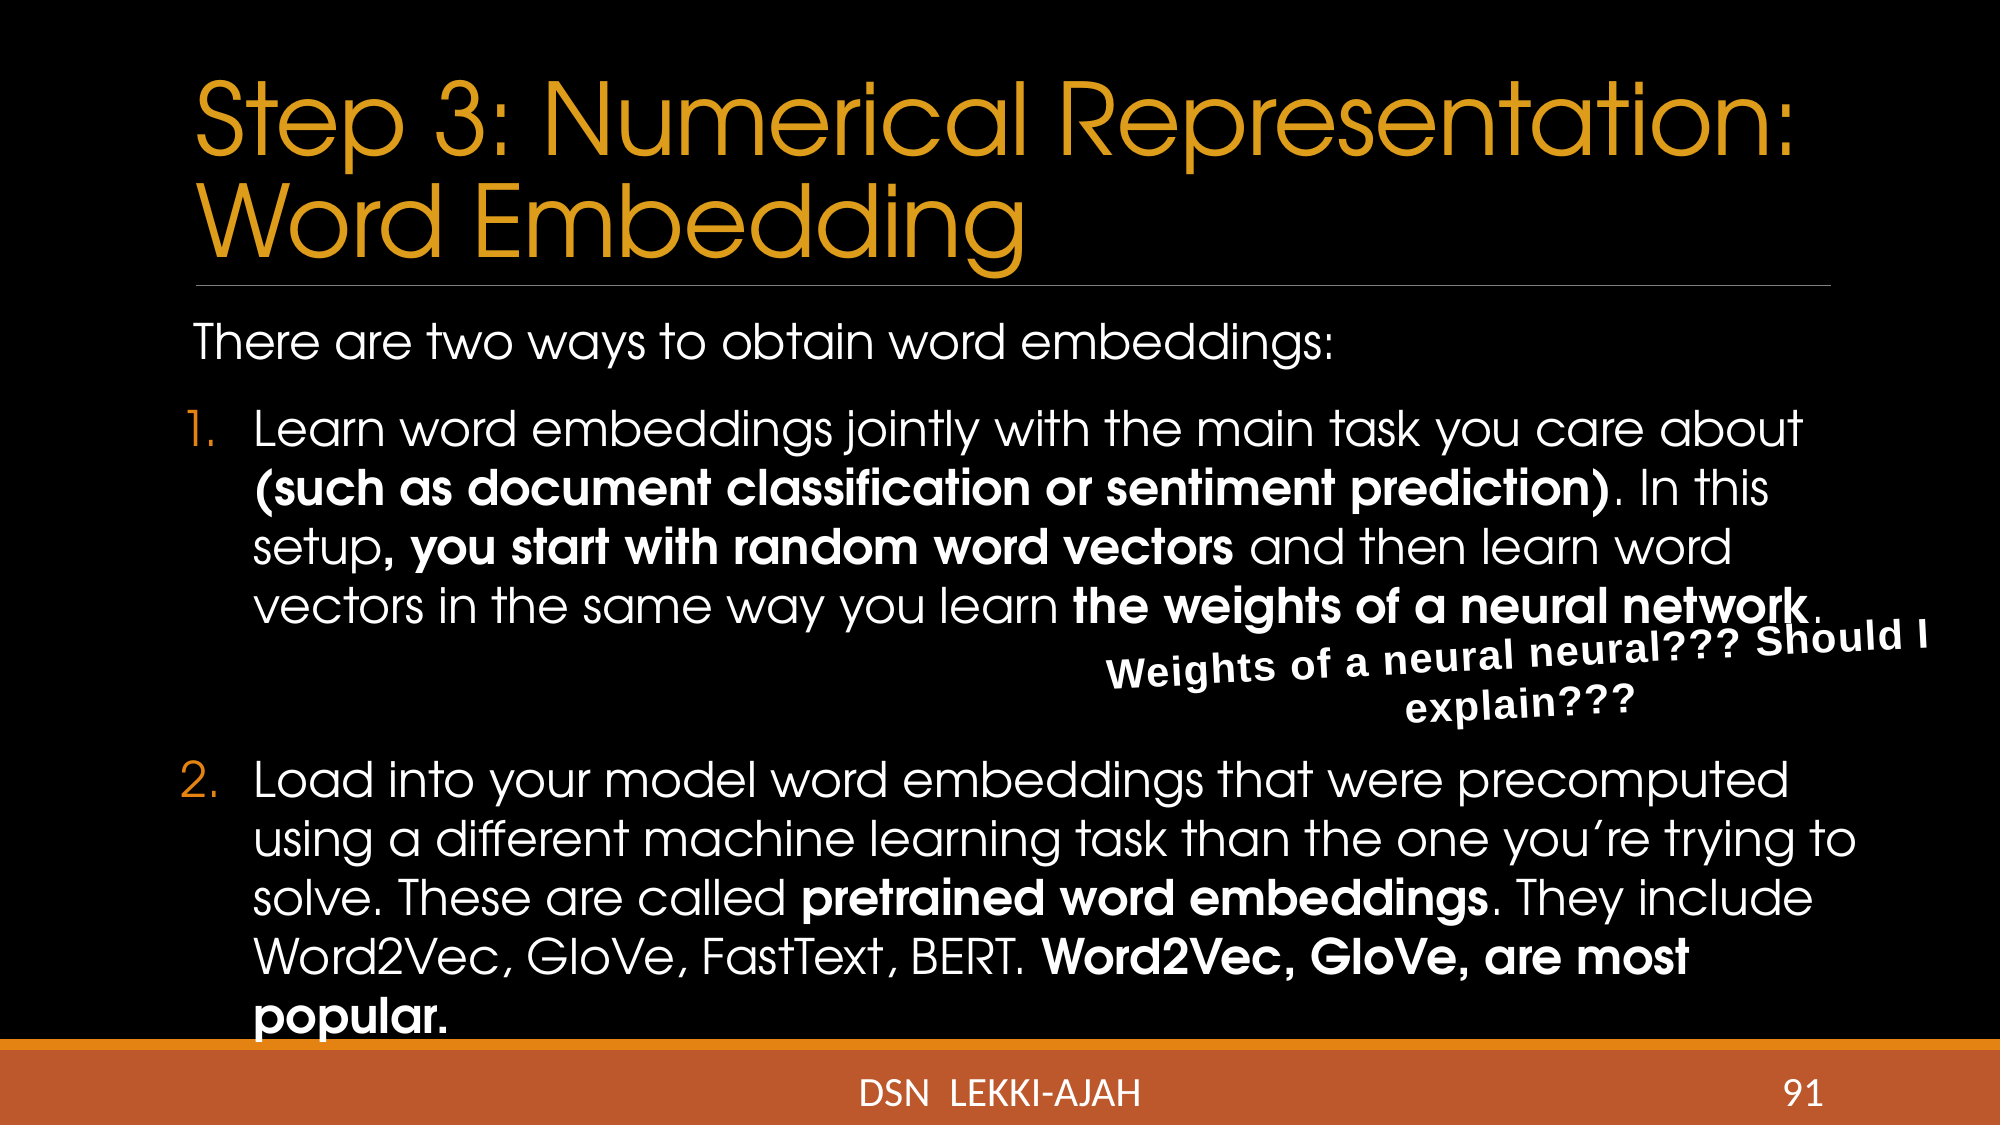

# Step 3: Numerical Representation: Word Embedding
 There are two ways to obtain word embeddings:
Learn word embeddings jointly with the main task you care about (such as document classification or sentiment prediction). In this setup, you start with random word vectors and then learn word vectors in the same way you learn the weights of a neural network.

Load into your model word embeddings that were precomputed using a different machine learning task than the one you’re trying to solve. These are called pretrained word embeddings. They include Word2Vec, GloVe, FastText, BERT. Word2Vec, GloVe, are most popular.
Weights of a neural neural??? Should I explain???

DSN  LEKKI-AJAH
91